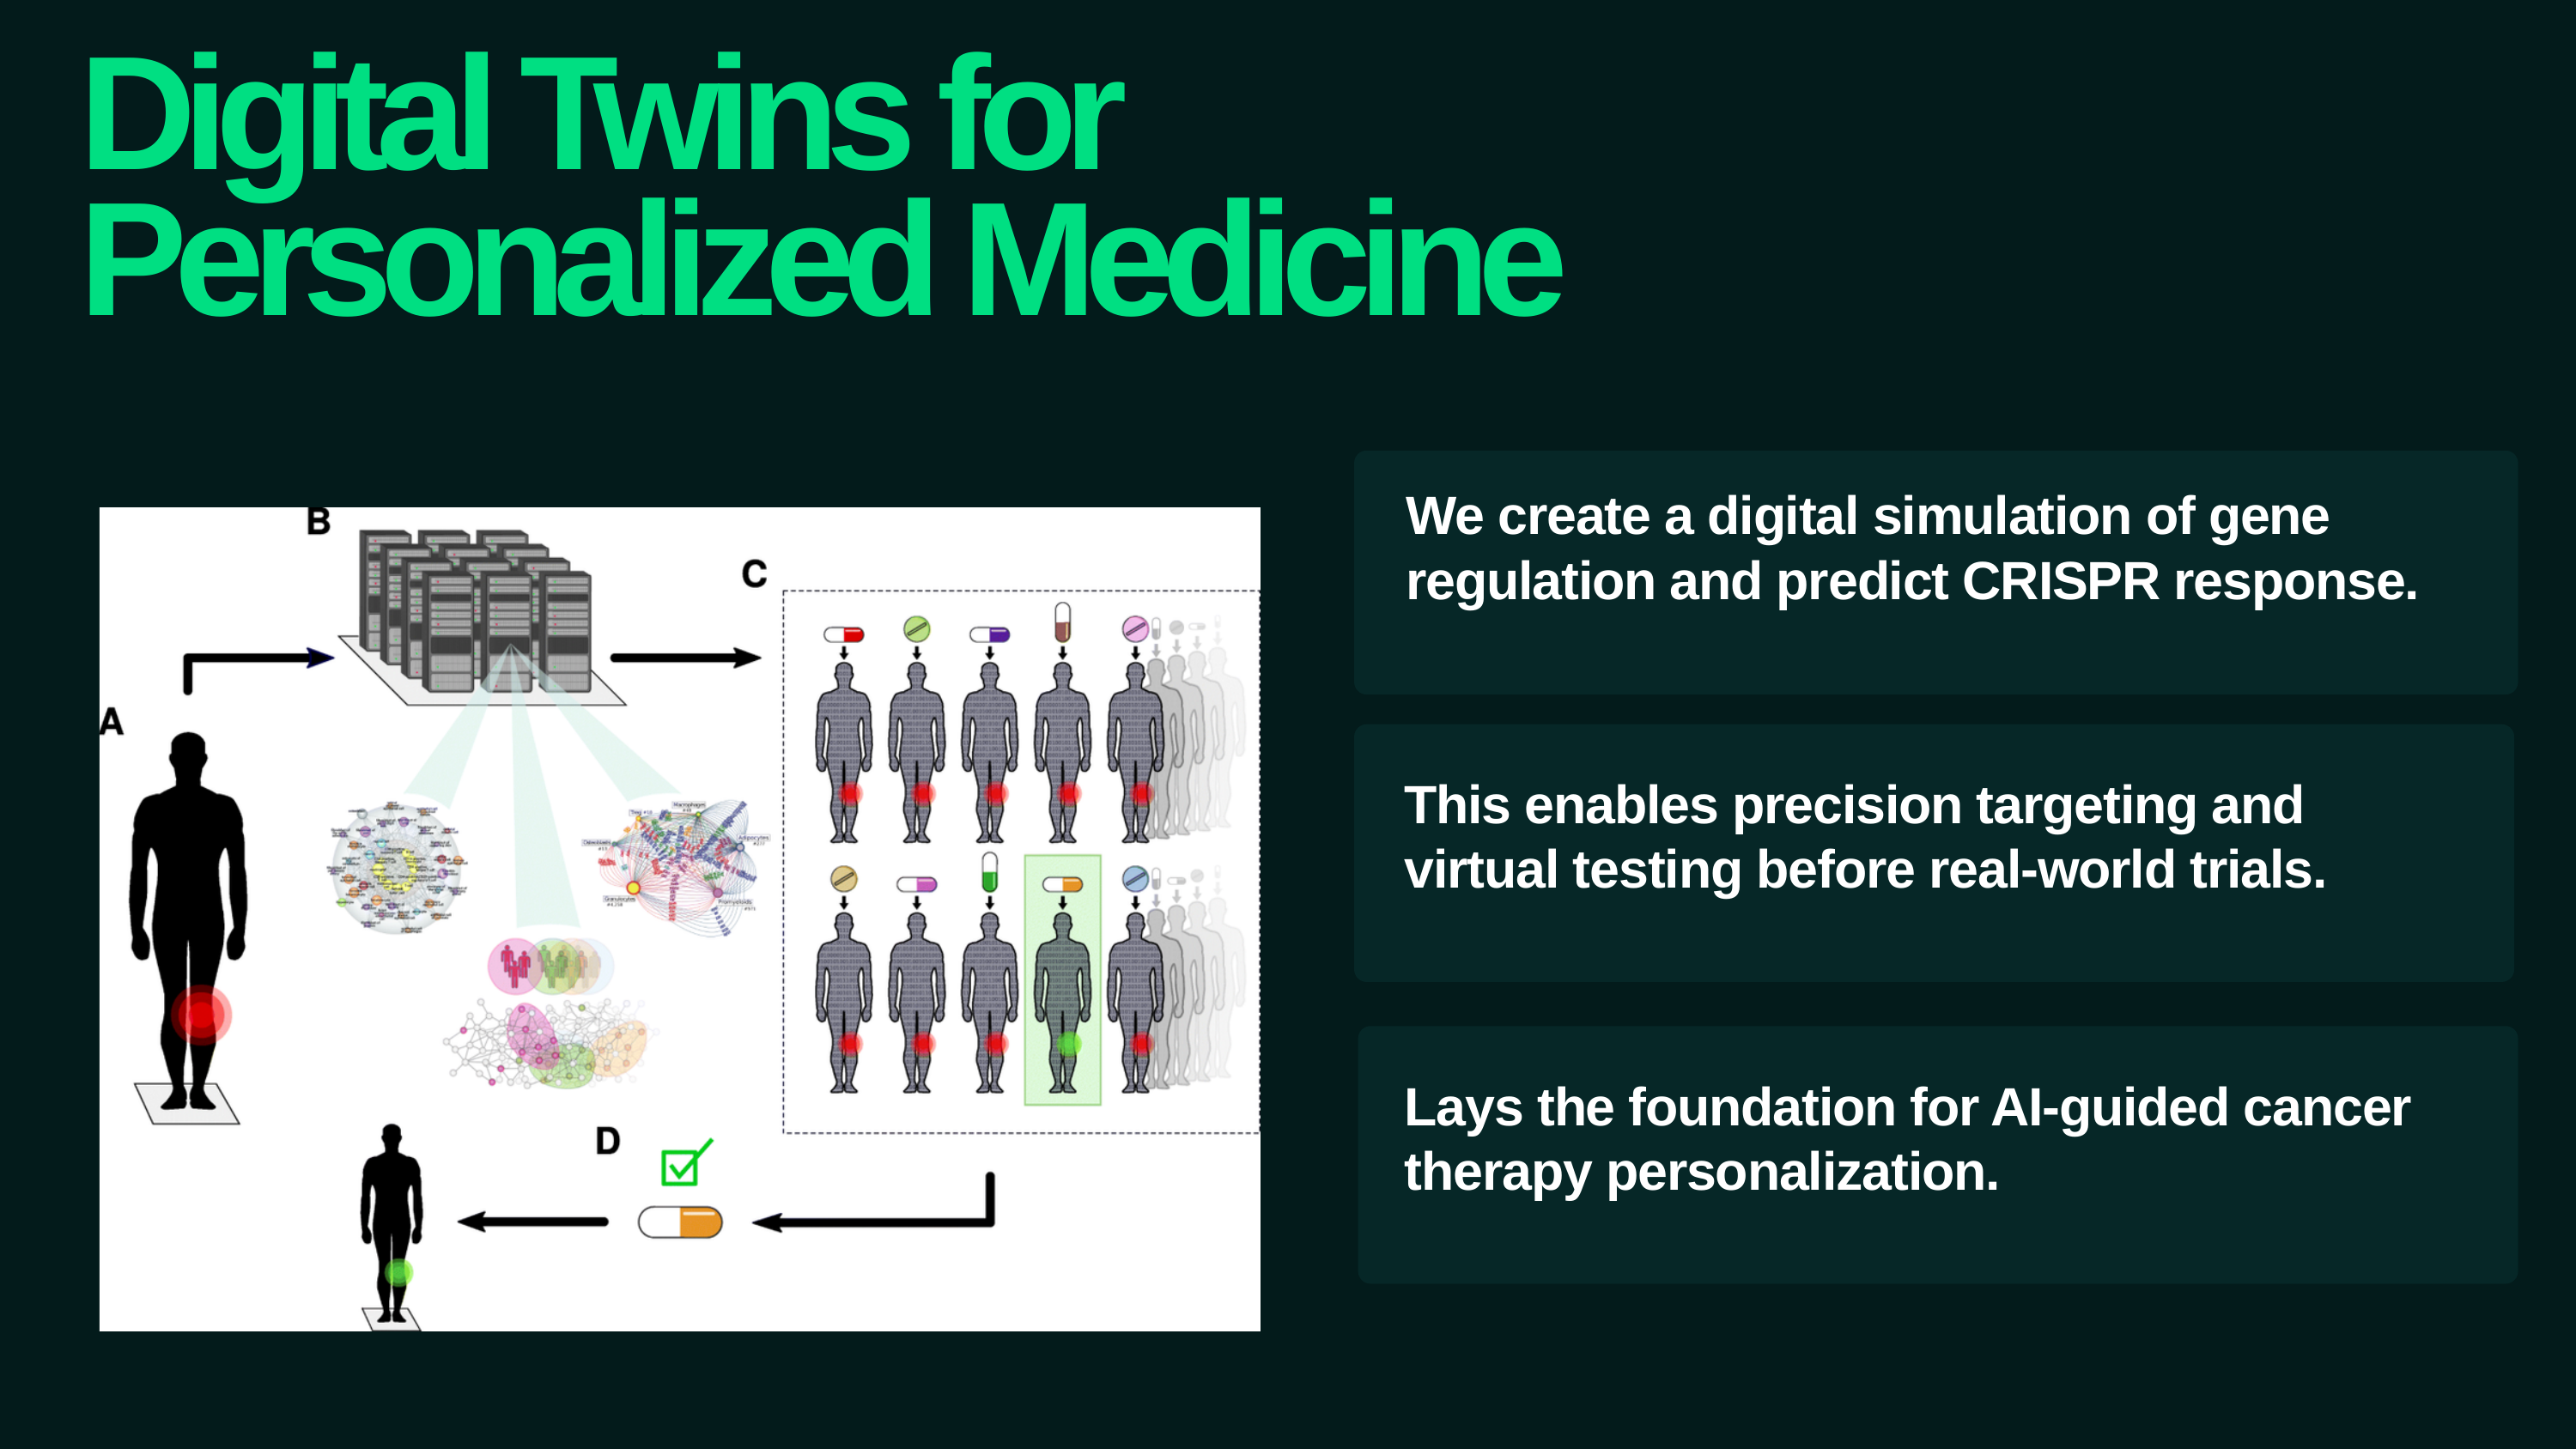

Digital Twins for Personalized Medicine

We create a digital simulation of gene regulation and predict CRISPR response.

This enables precision targeting and virtual testing before real-world trials.

Lays the foundation for AI-guided cancer therapy personalization.